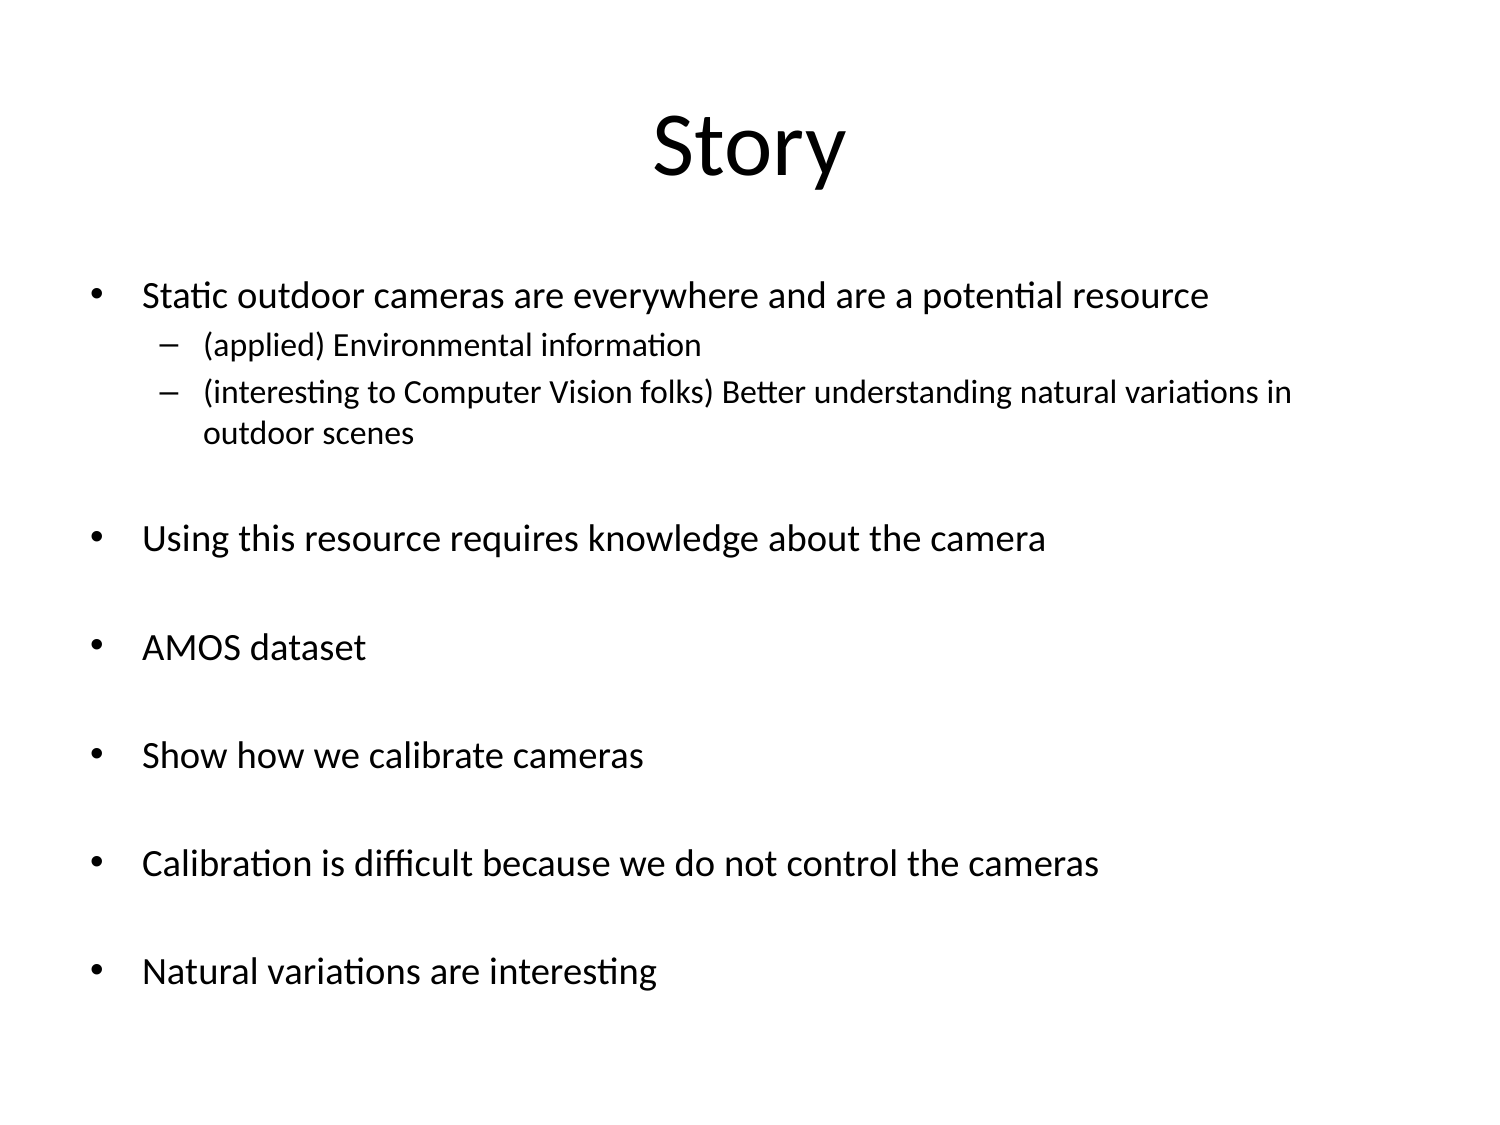

# Story
Static outdoor cameras are everywhere and are a potential resource
(applied) Environmental information
(interesting to Computer Vision folks) Better understanding natural variations in outdoor scenes

Using this resource requires knowledge about the camera

AMOS dataset

Show how we calibrate cameras

Calibration is difficult because we do not control the cameras

Natural variations are interesting